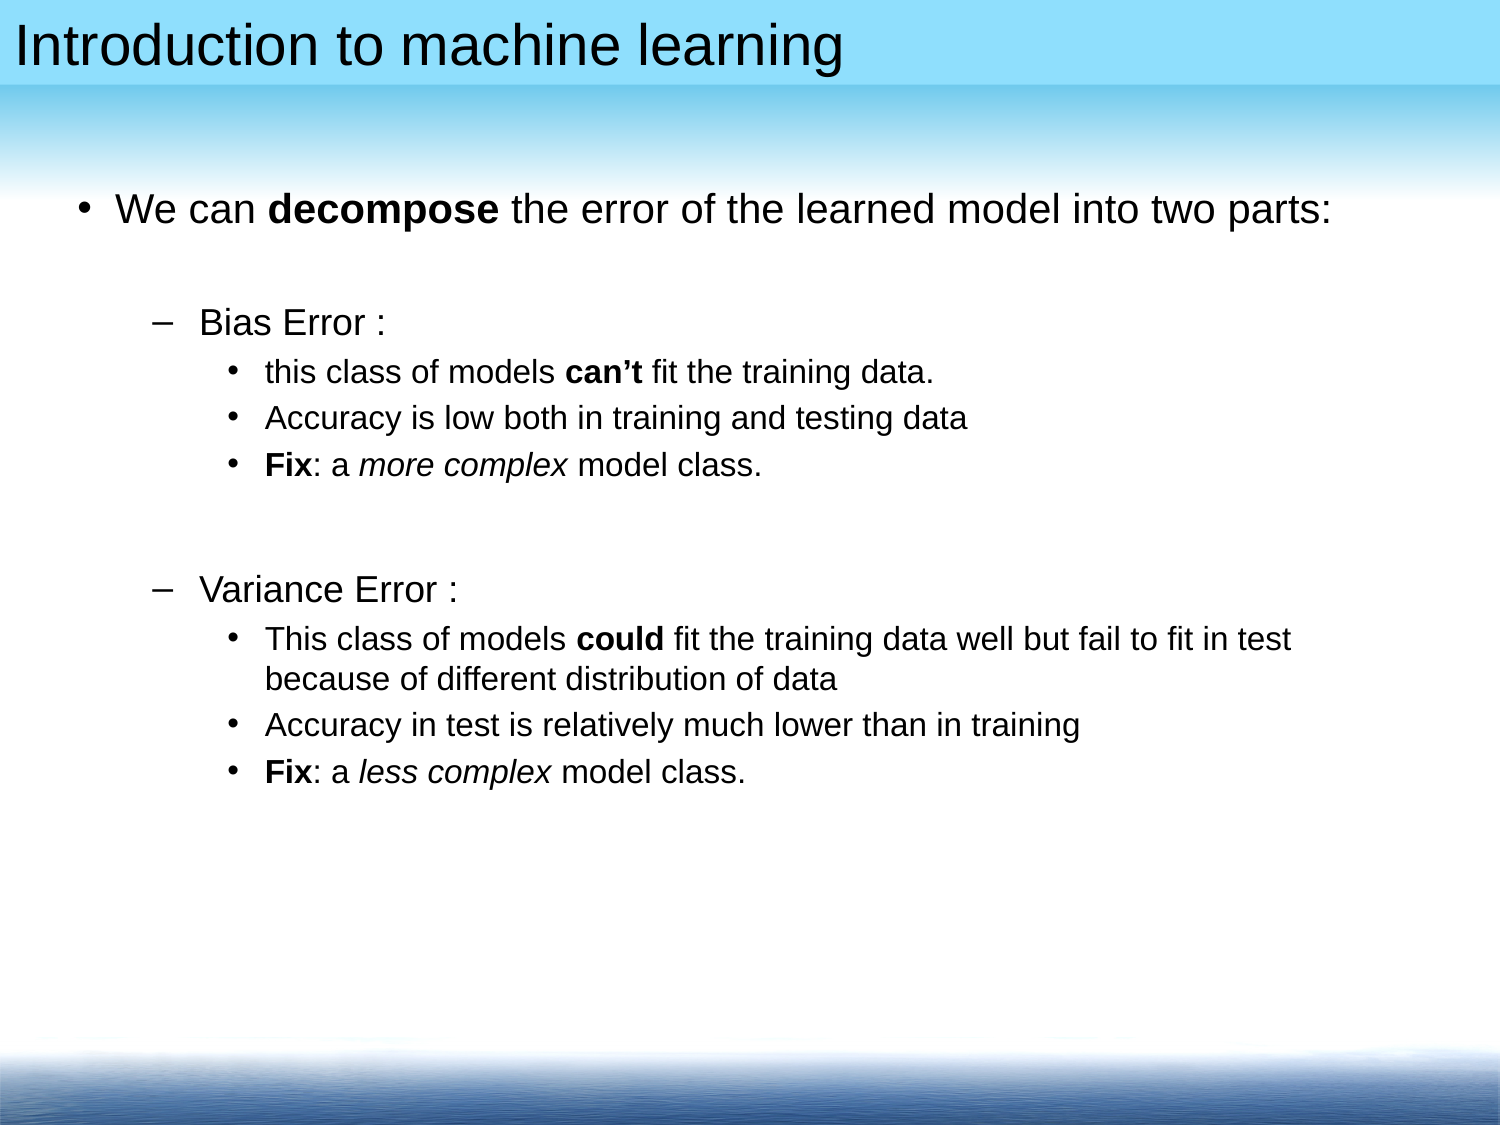

#
We can decompose the error of the learned model into two parts:

Bias Error :
this class of models can’t fit the training data.
Accuracy is low both in training and testing data
Fix: a more complex model class.

Variance Error :
This class of models could fit the training data well but fail to fit in test because of different distribution of data
Accuracy in test is relatively much lower than in training
Fix: a less complex model class.